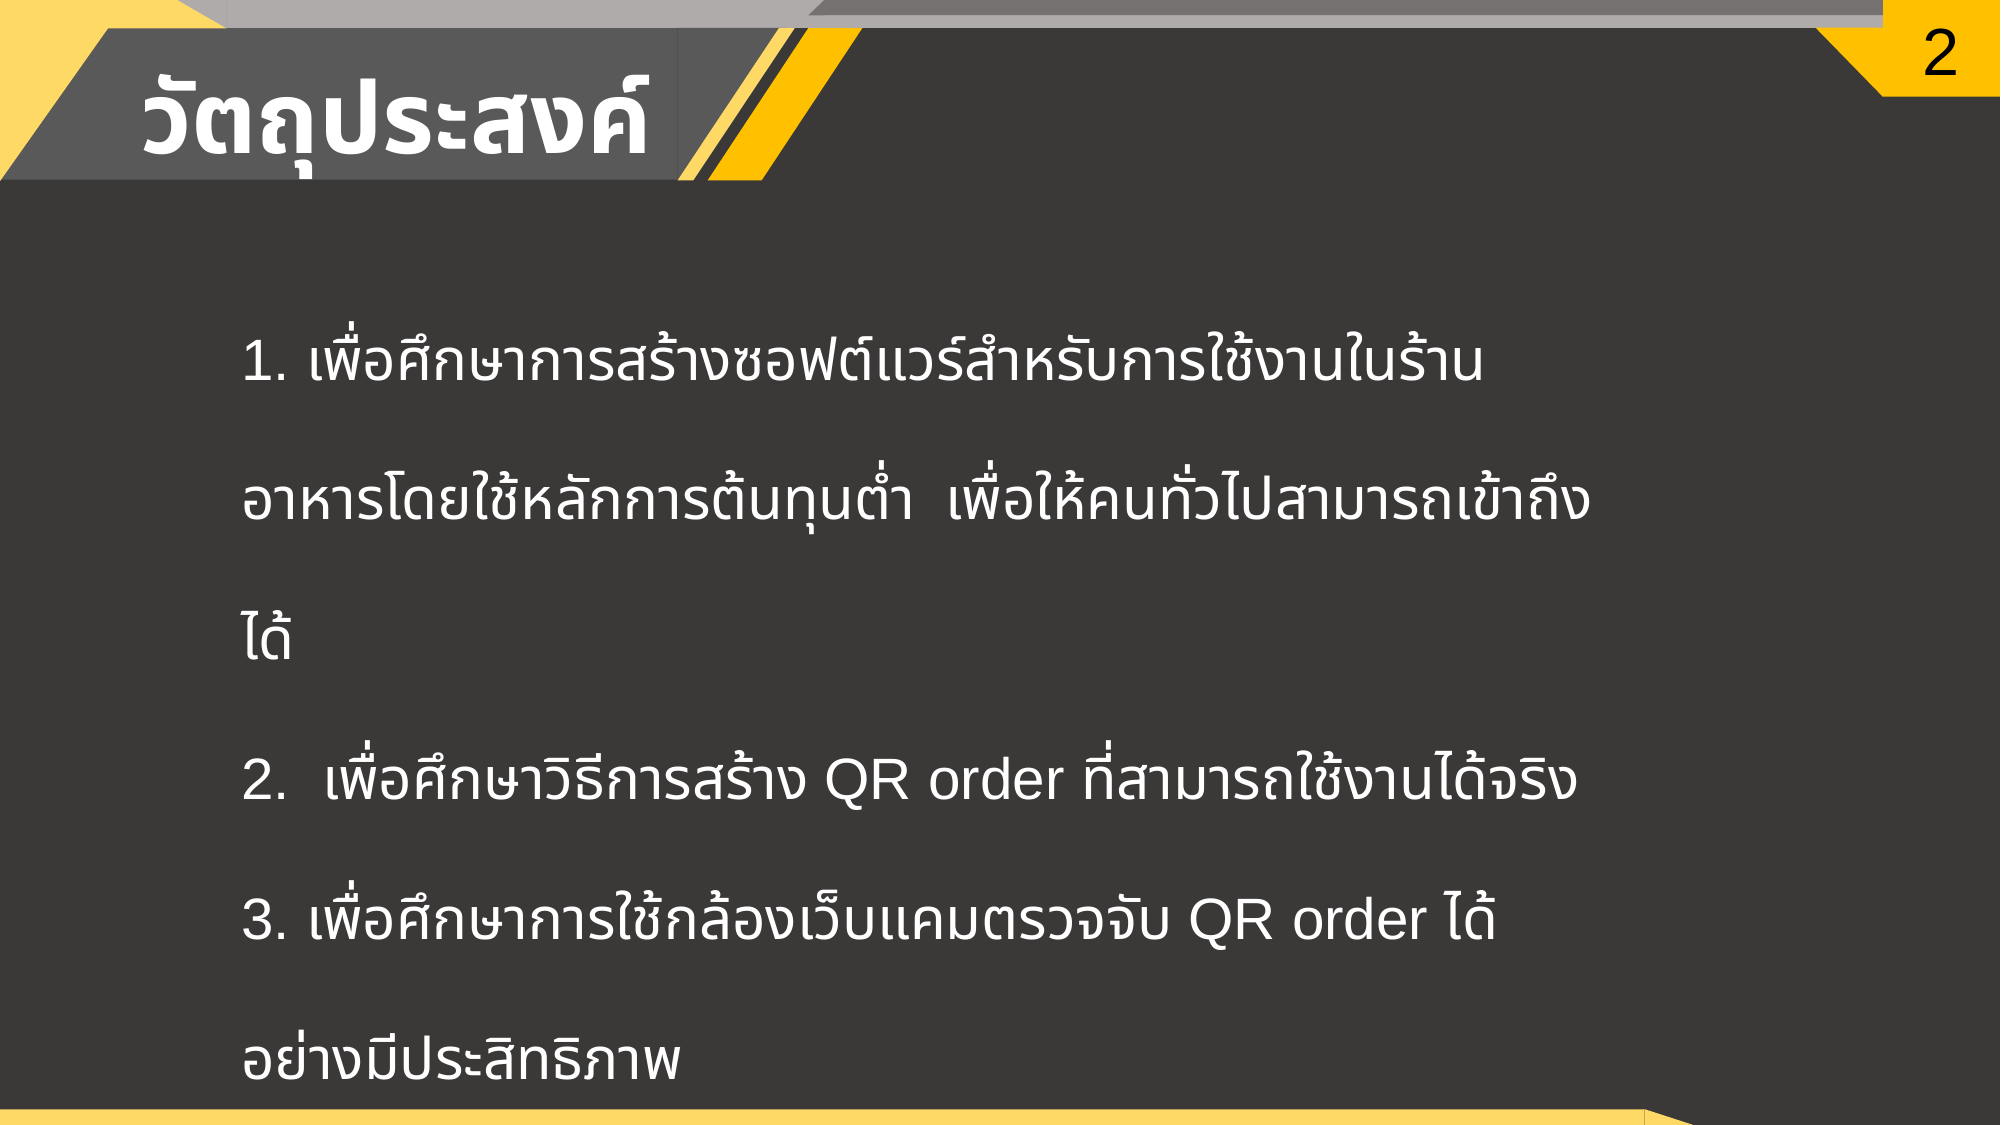

2

วัตถุประสงค์
1. เพื่อศึกษาการสร้างซอฟต์แวร์สำหรับการใช้งานในร้านอาหารโดยใช้หลักการต้นทุนต่ำ  เพื่อให้คนทั่วไปสามารถเข้าถึงได้
2.  เพื่อศึกษาวิธีการสร้าง QR order ที่สามารถใช้งานได้จริง
3. เพื่อศึกษาการใช้กล้องเว็บแคมตรวจจับ QR order ได้อย่างมีประสิทธิภาพ
4. เพื่อเป็นแนวทางการนำ QR code ไปประยุกต์ใช้งานมากขึ้น